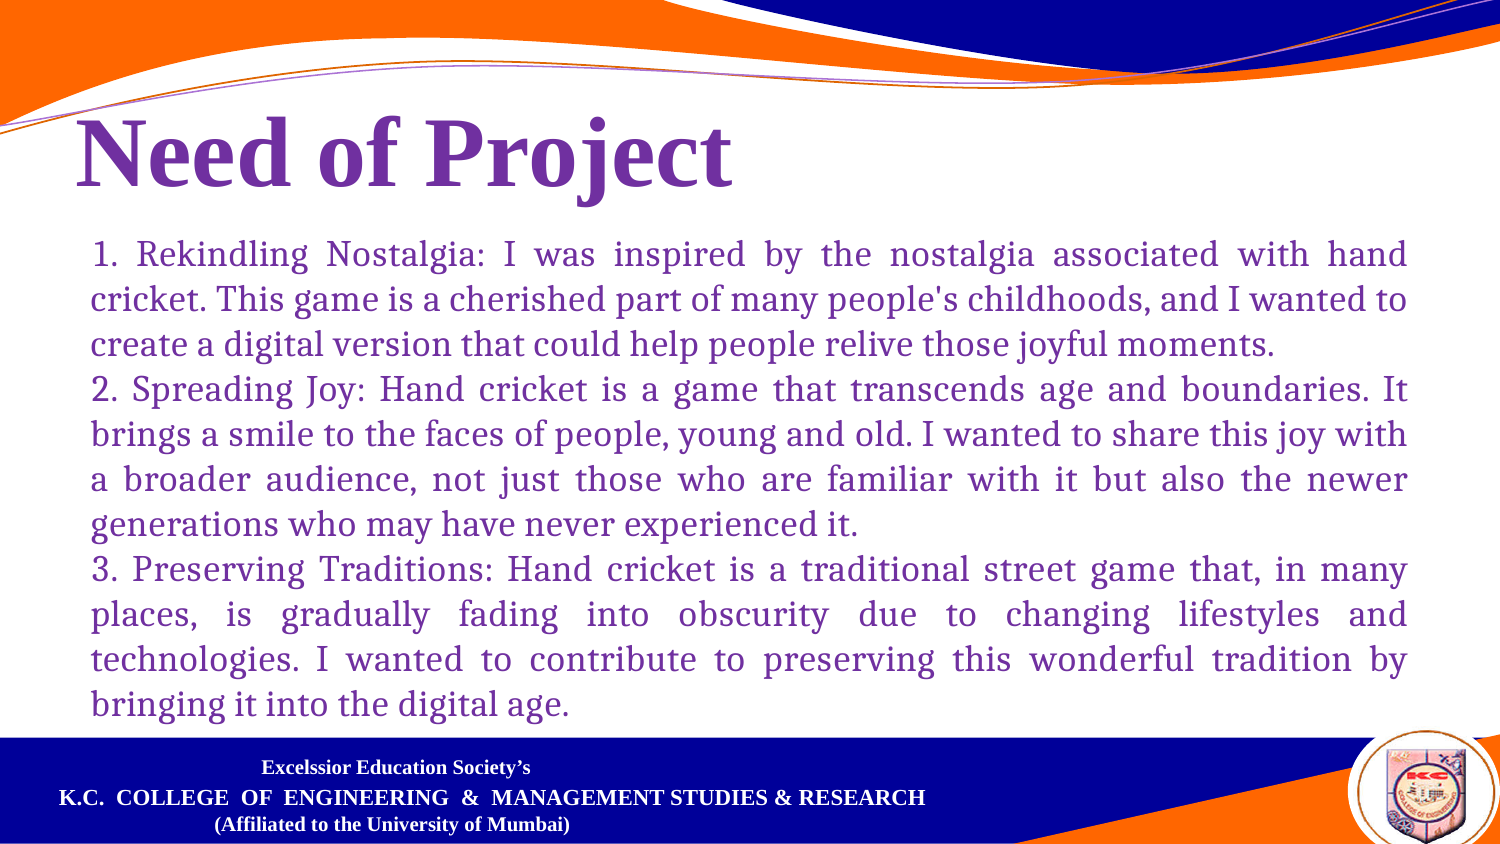

# Need of Project
1. Rekindling Nostalgia: I was inspired by the nostalgia associated with hand cricket. This game is a cherished part of many people's childhoods, and I wanted to create a digital version that could help people relive those joyful moments.
2. Spreading Joy: Hand cricket is a game that transcends age and boundaries. It brings a smile to the faces of people, young and old. I wanted to share this joy with a broader audience, not just those who are familiar with it but also the newer generations who may have never experienced it.
3. Preserving Traditions: Hand cricket is a traditional street game that, in many places, is gradually fading into obscurity due to changing lifestyles and technologies. I wanted to contribute to preserving this wonderful tradition by bringing it into the digital age.